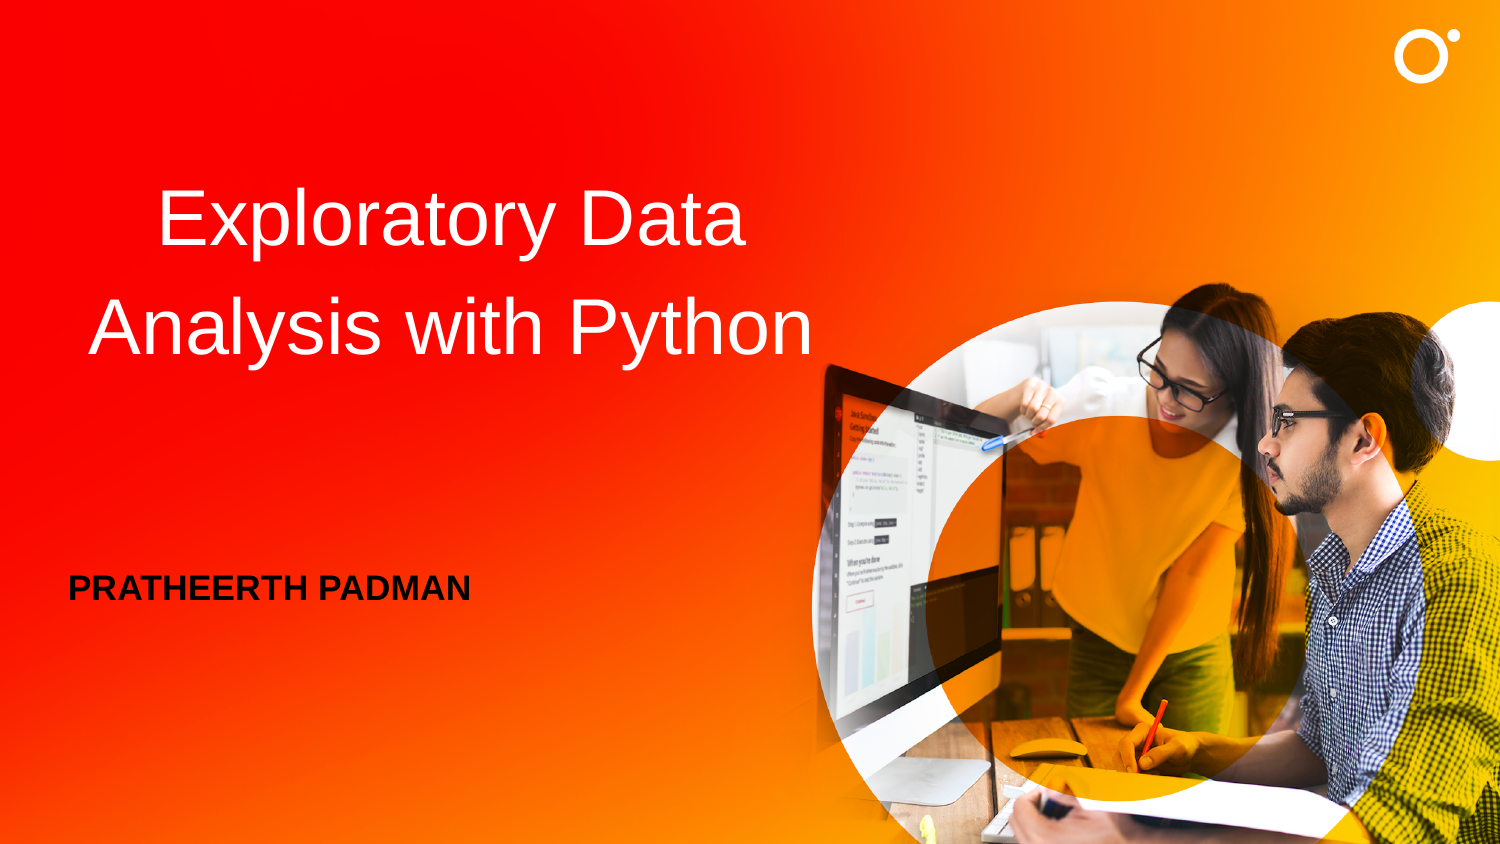

# Exploratory Data Analysis with Python
PRATHEERTH PADMAN